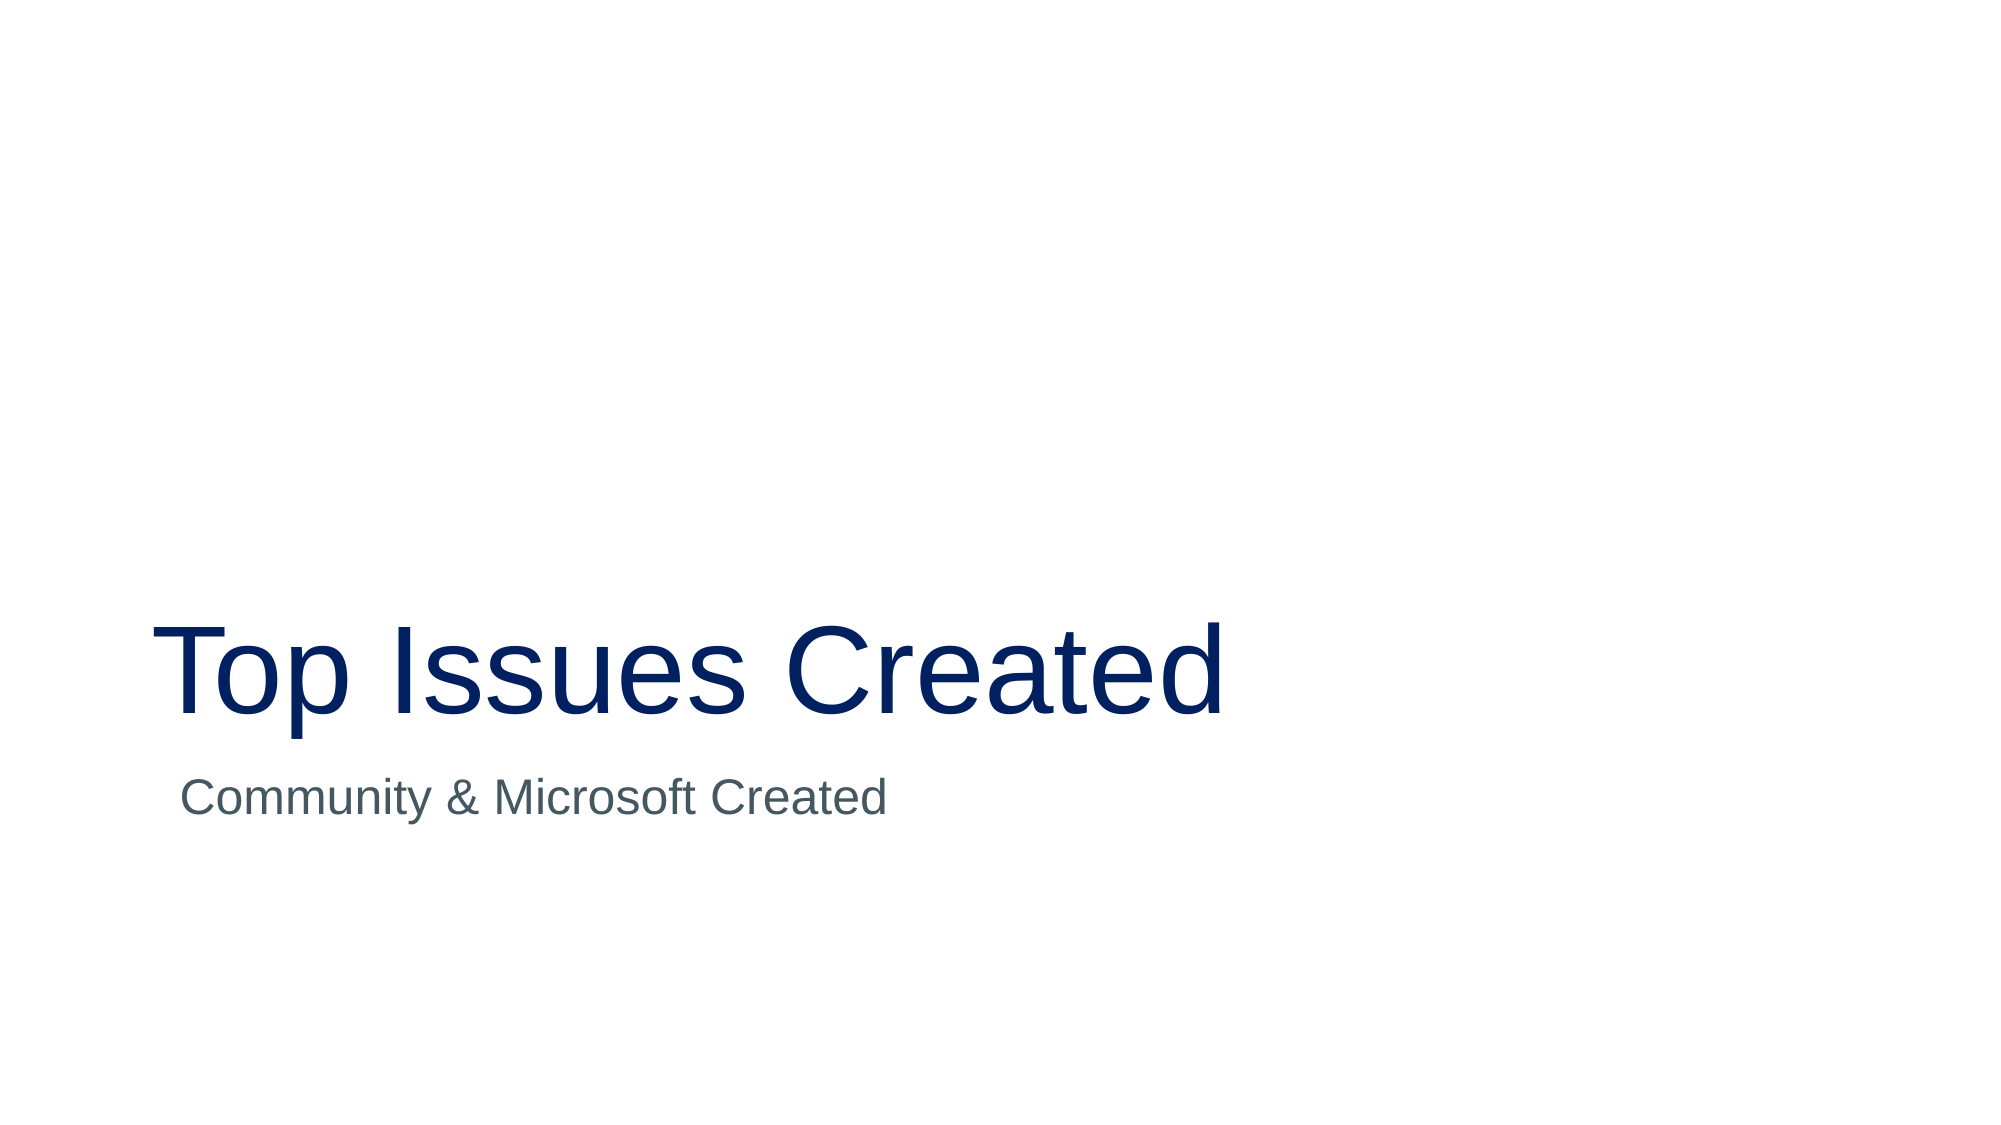

# Top Issues Created
Community & Microsoft Created